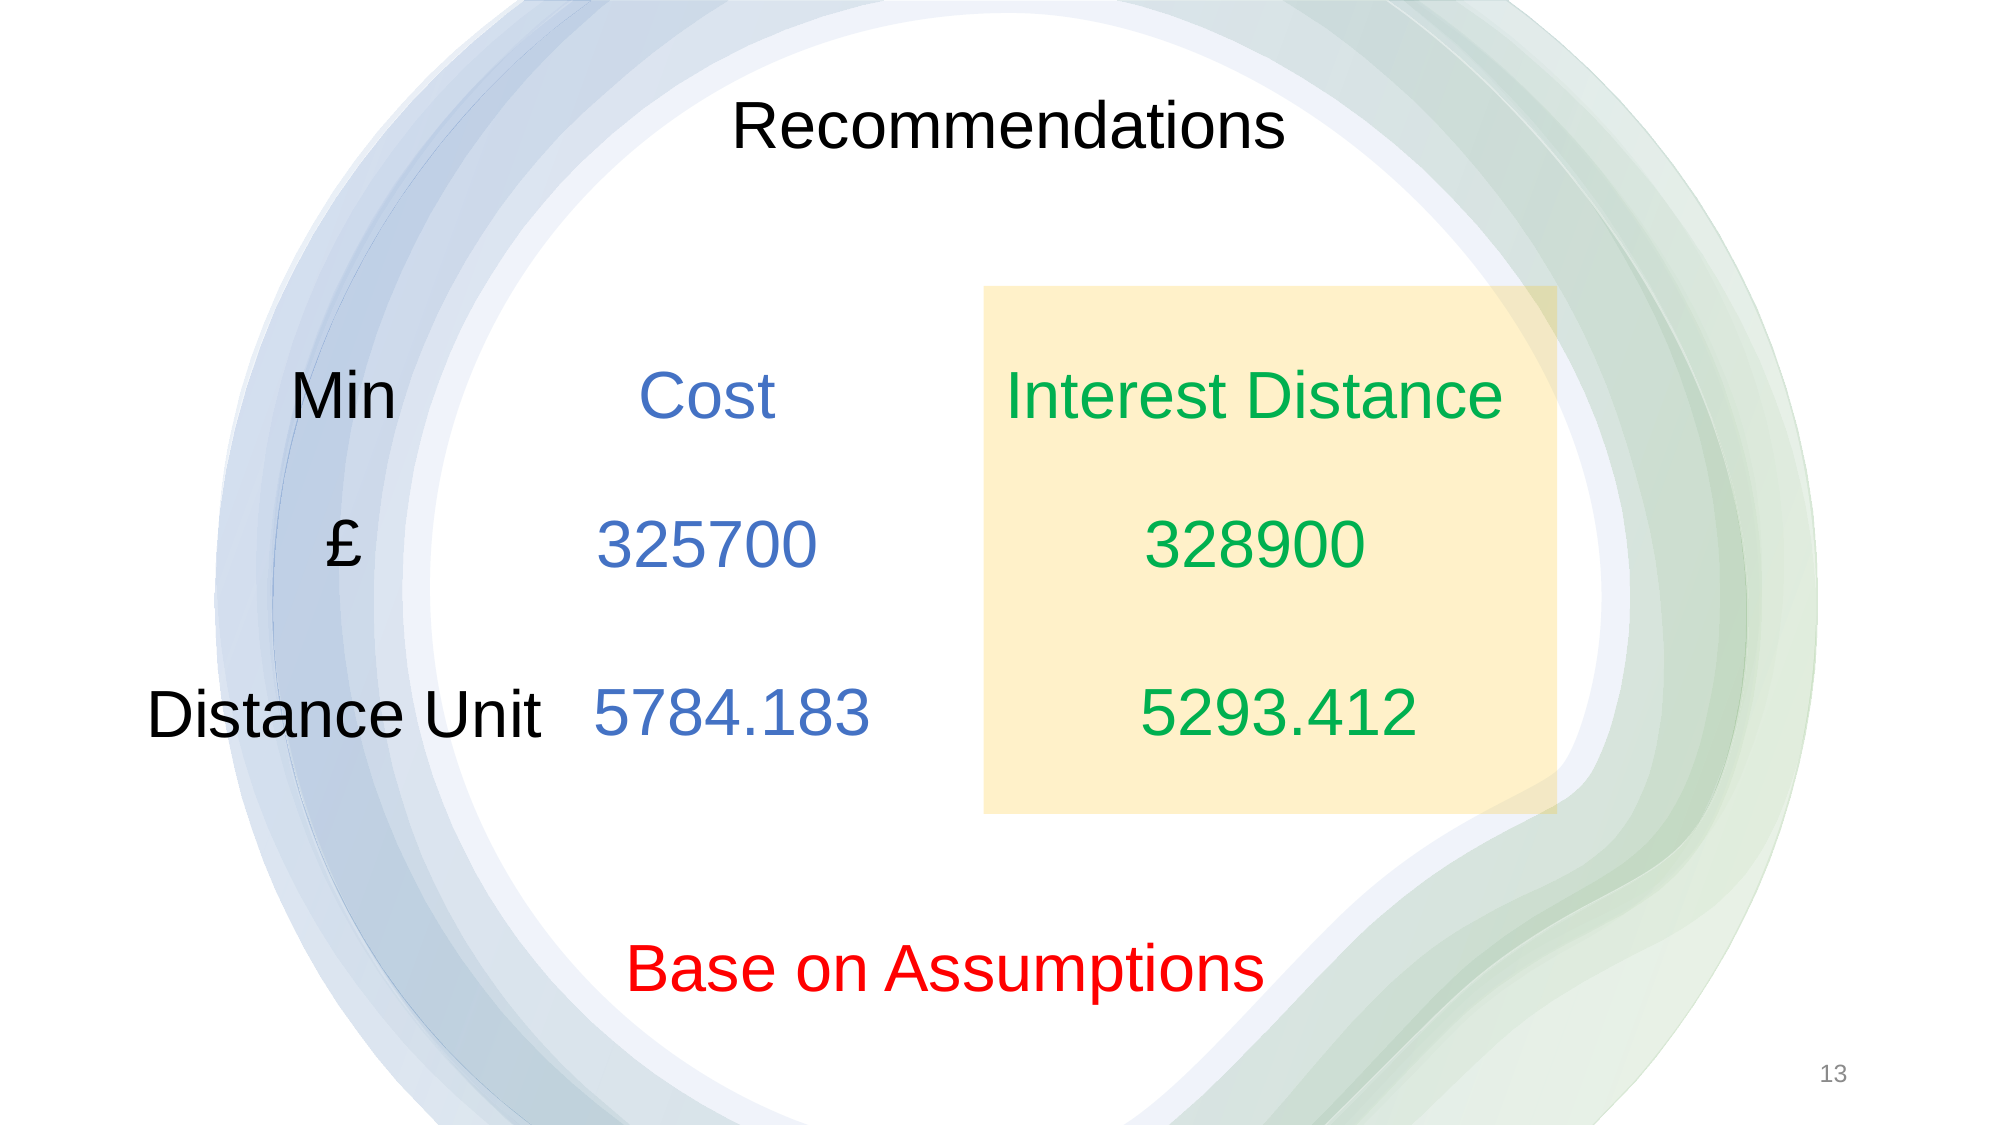

Recommendations

Interest Distance
Min
Cost
£
325700
328900
5293.412
5784.183
Distance Unit
Base on Assumptions
13